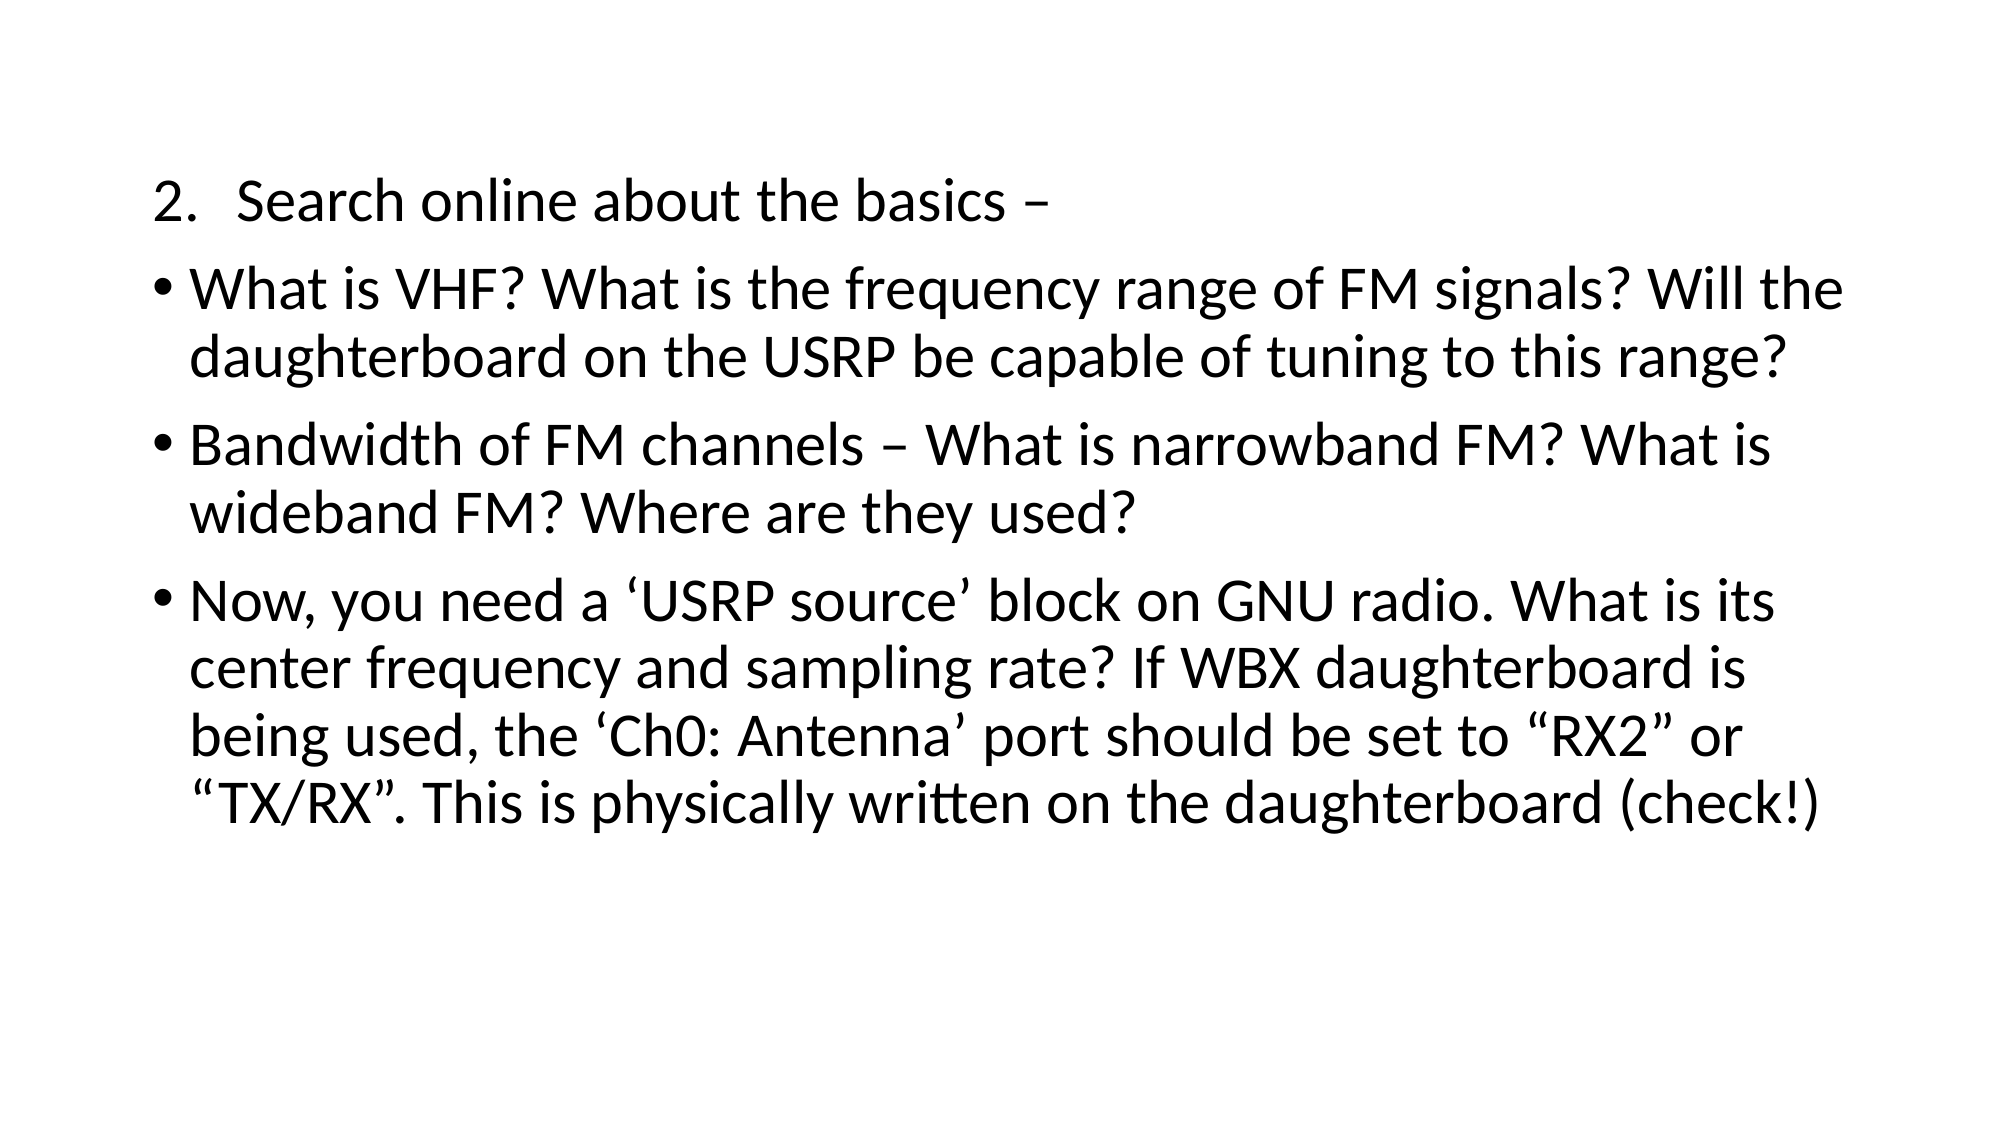

Search online about the basics –
What is VHF? What is the frequency range of FM signals? Will the daughterboard on the USRP be capable of tuning to this range?
Bandwidth of FM channels – What is narrowband FM? What is wideband FM? Where are they used?
Now, you need a ‘USRP source’ block on GNU radio. What is its center frequency and sampling rate? If WBX daughterboard is being used, the ‘Ch0: Antenna’ port should be set to “RX2” or “TX/RX”. This is physically written on the daughterboard (check!)